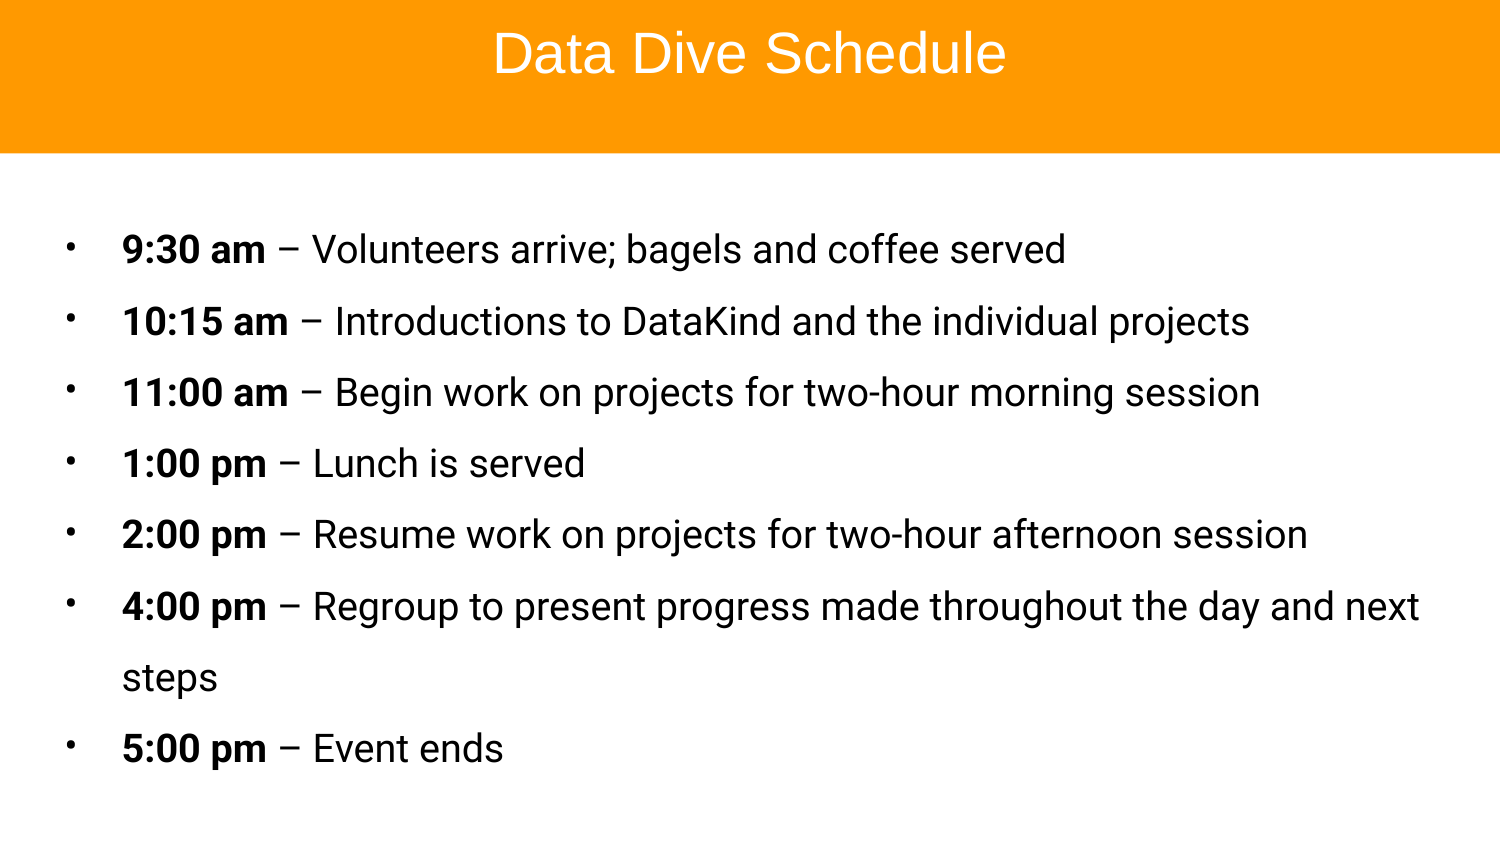

# Data Dive Schedule
9:30 am – Volunteers arrive; bagels and coffee served
10:15 am – Introductions to DataKind and the individual projects
11:00 am – Begin work on projects for two-hour morning session
1:00 pm – Lunch is served
2:00 pm – Resume work on projects for two-hour afternoon session
4:00 pm – Regroup to present progress made throughout the day and next steps
5:00 pm – Event ends